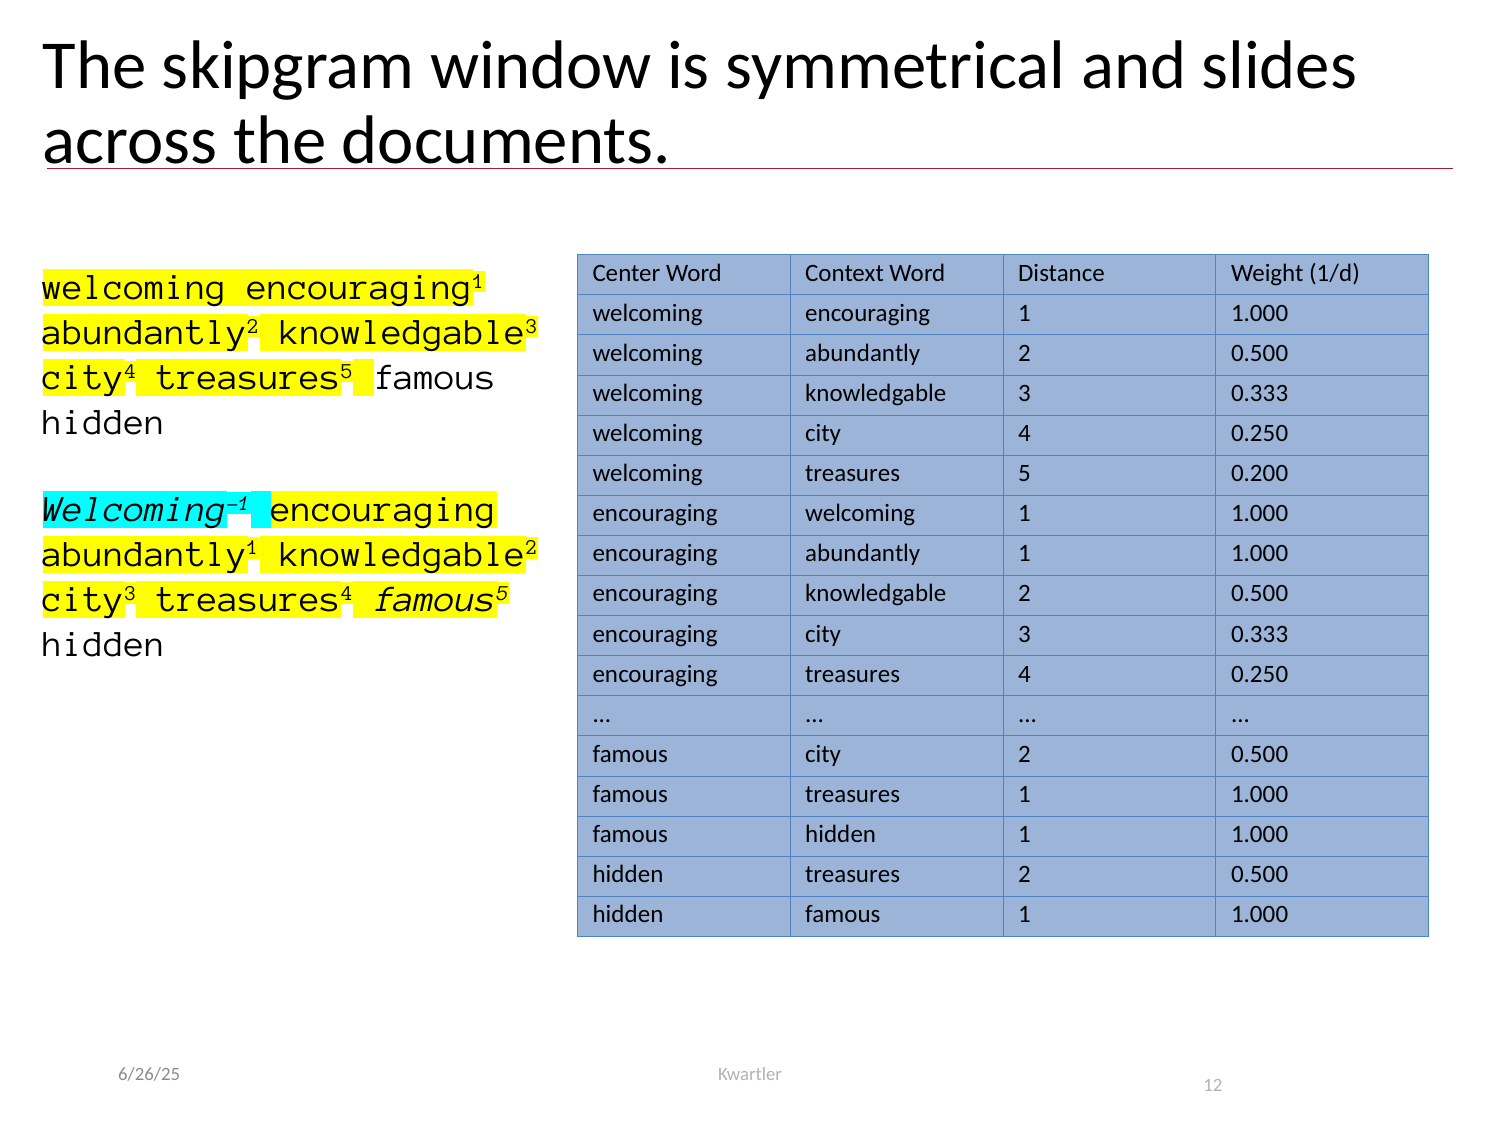

# The skipgram window is symmetrical and slides across the documents.
welcoming encouraging1 abundantly2 knowledgable3 city4 treasures5 famous hidden
| Center Word | Context Word | Distance | Weight (1/d) |
| --- | --- | --- | --- |
| welcoming | encouraging | 1 | 1.000 |
| welcoming | abundantly | 2 | 0.500 |
| welcoming | knowledgable | 3 | 0.333 |
| welcoming | city | 4 | 0.250 |
| welcoming | treasures | 5 | 0.200 |
| encouraging | welcoming | 1 | 1.000 |
| encouraging | abundantly | 1 | 1.000 |
| encouraging | knowledgable | 2 | 0.500 |
| encouraging | city | 3 | 0.333 |
| encouraging | treasures | 4 | 0.250 |
| ... | ... | ... | ... |
| famous | city | 2 | 0.500 |
| famous | treasures | 1 | 1.000 |
| famous | hidden | 1 | 1.000 |
| hidden | treasures | 2 | 0.500 |
| hidden | famous | 1 | 1.000 |
Welcoming-1 encouraging abundantly1 knowledgable2 city3 treasures4 famous5 hidden
6/26/25
Kwartler
12